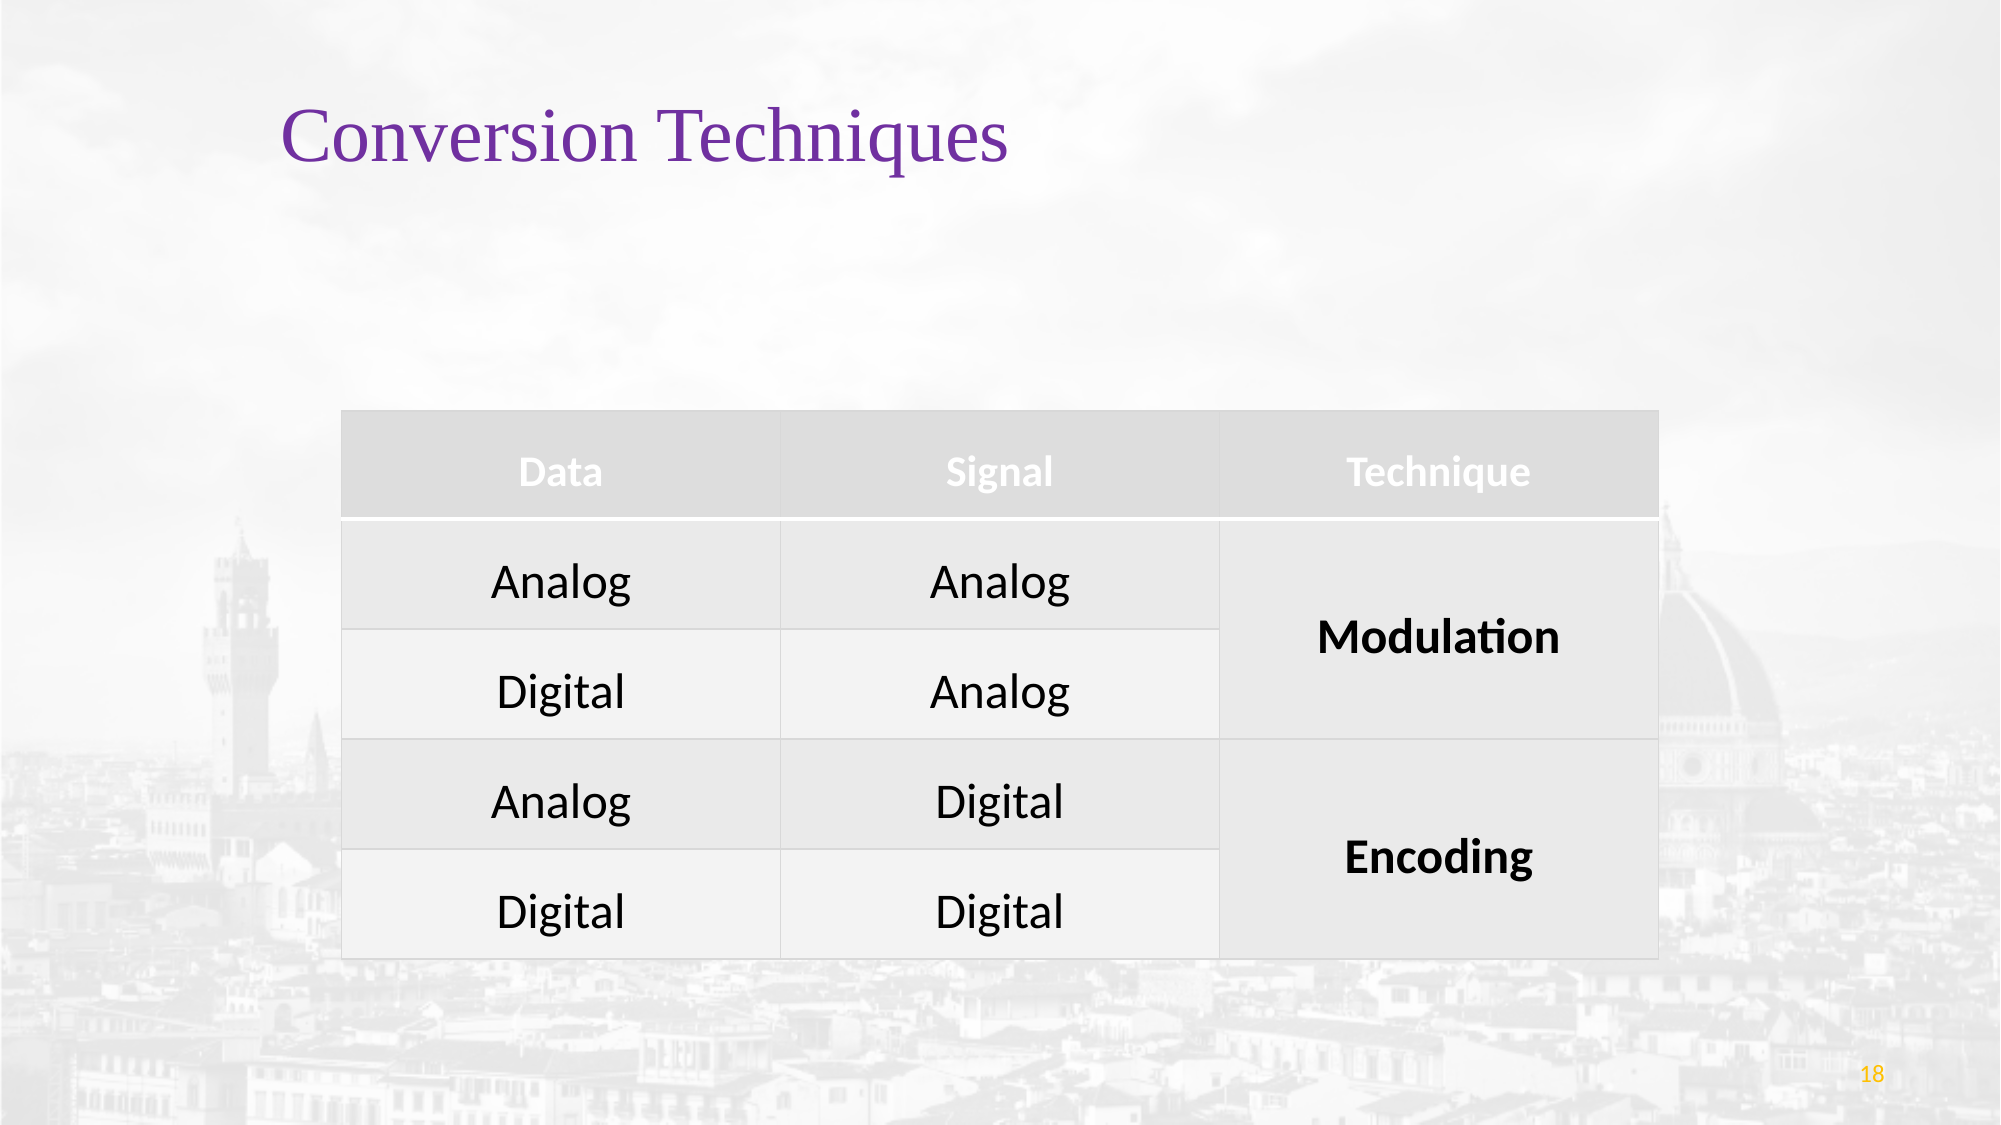

Conversion Techniques
| Data | Signal | Technique |
| --- | --- | --- |
| Analog | Analog | Modulation |
| Digital | Analog |  |
| Analog | Digital | Encoding |
| Digital | Digital |  |
18